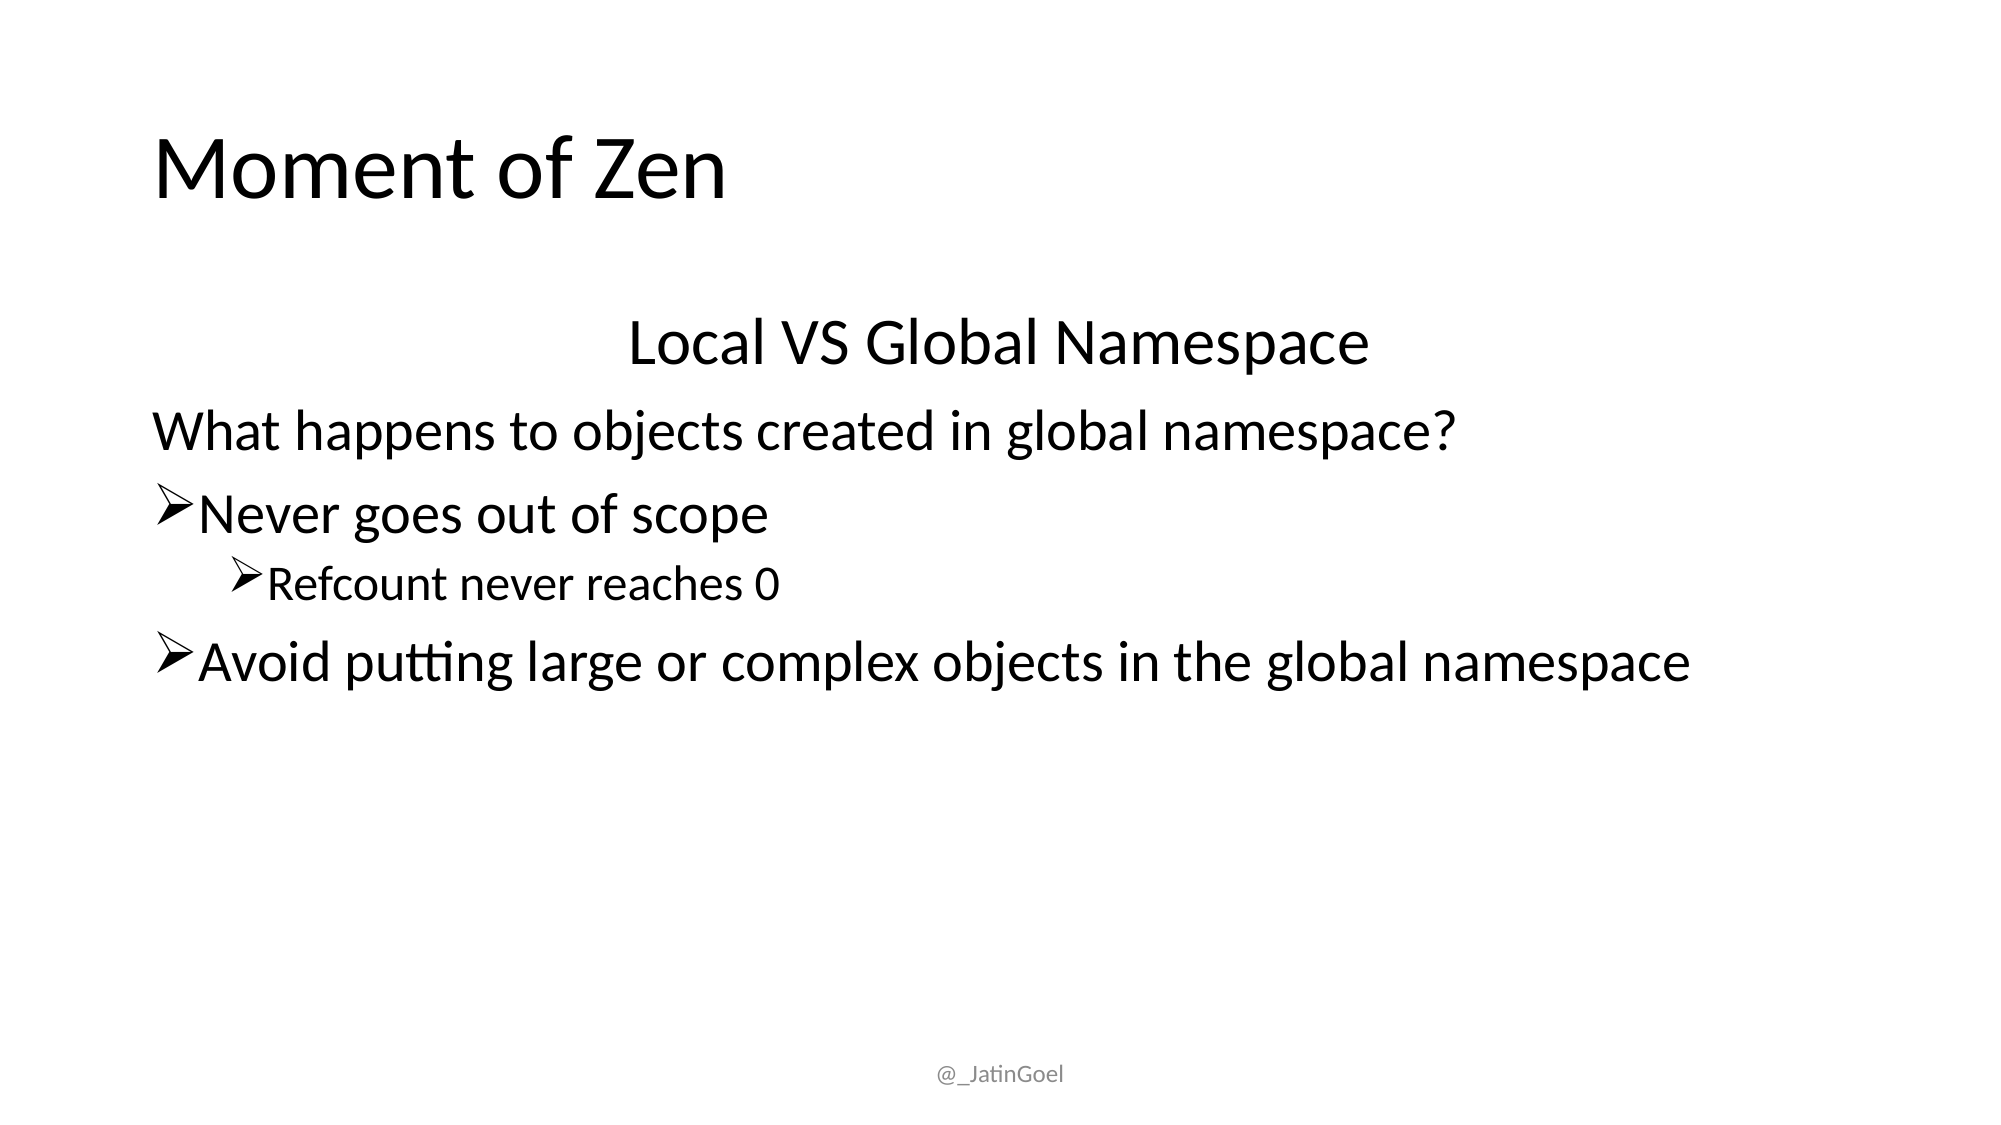

# Moment of Zen
Local VS Global Namespace
What happens to objects created in global namespace?
Never goes out of scope
Refcount never reaches 0
Avoid putting large or complex objects in the global namespace
@_JatinGoel